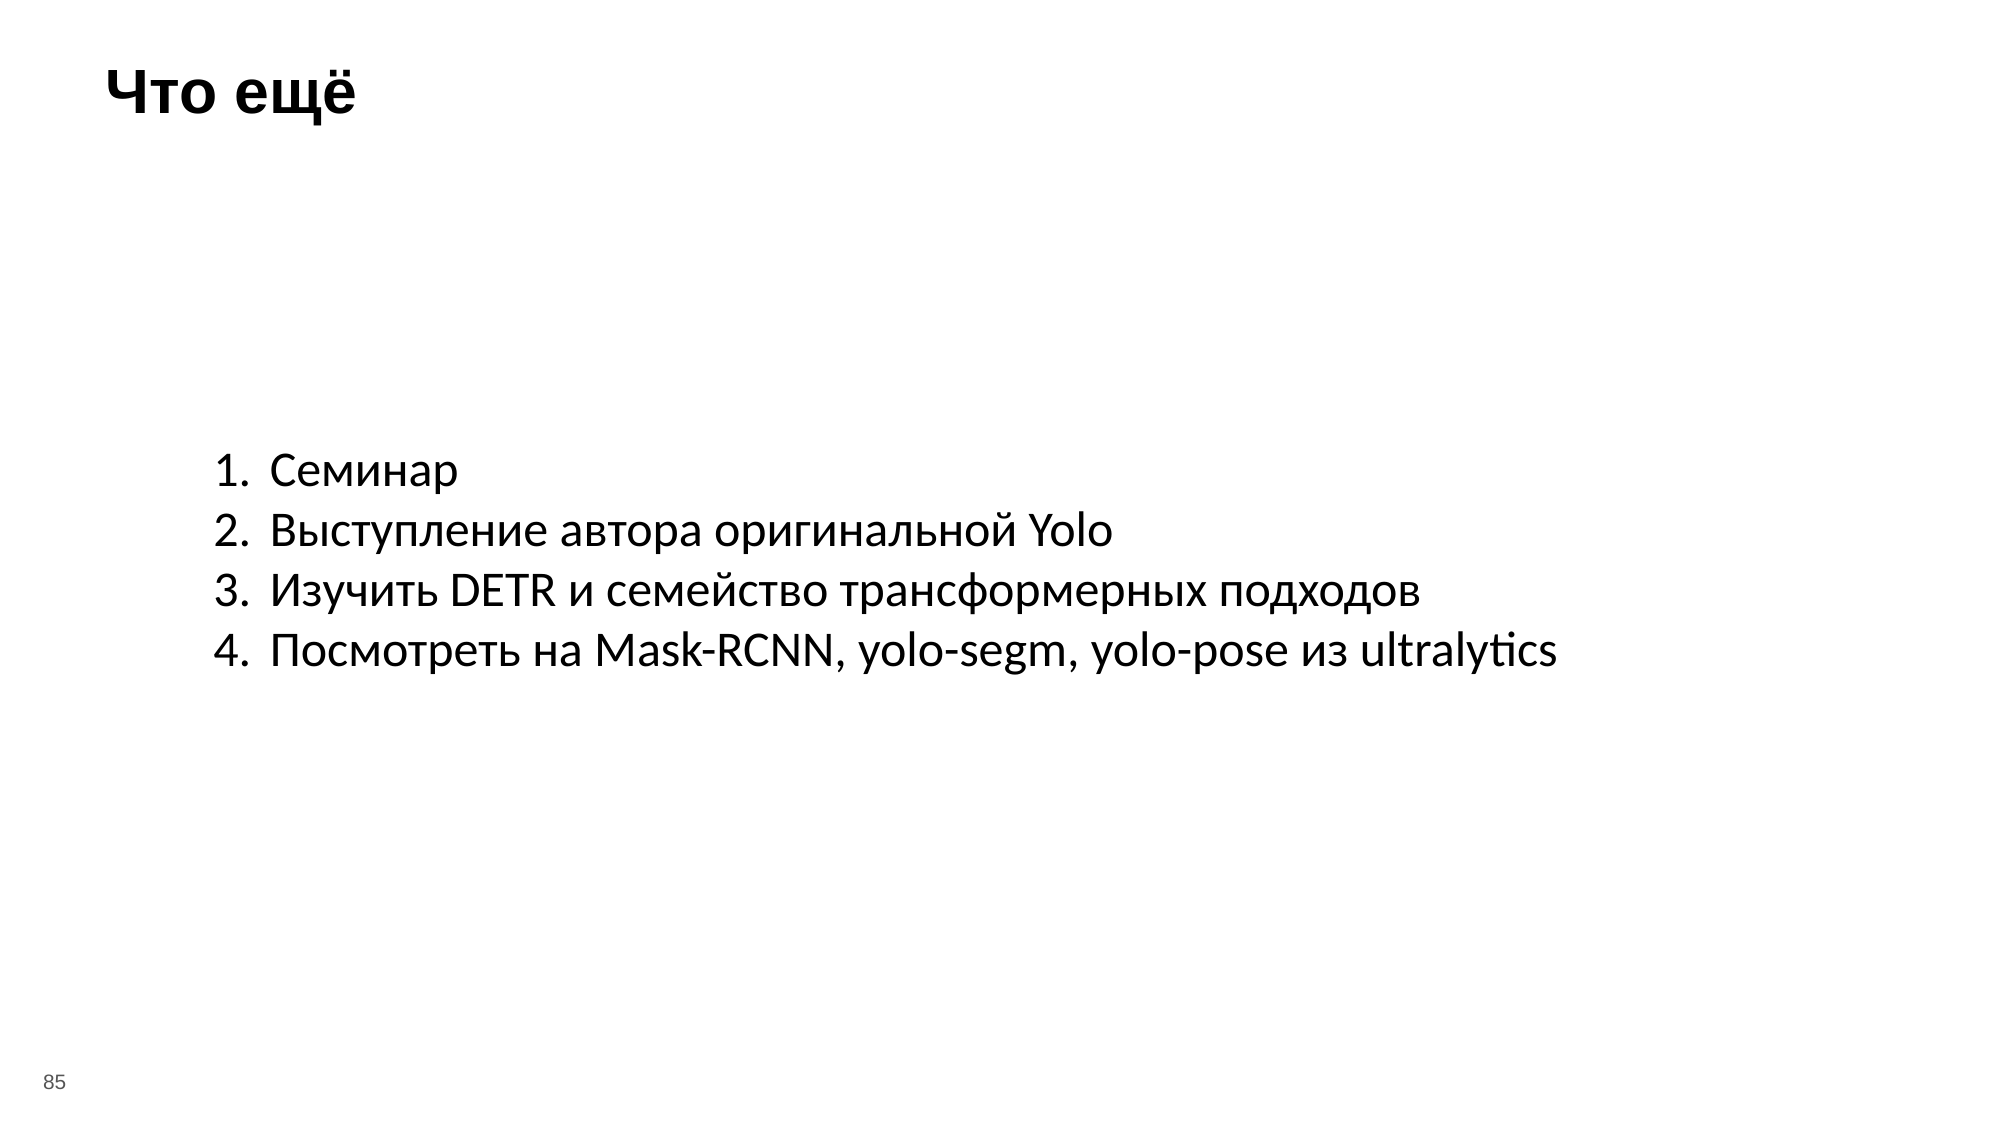

Что ещё
Семинар
Выступление автора оригинальной Yolo
Изучить DETR и семейство трансформерных подходов
Посмотреть на Mask-RCNN, yolo-segm, yolo-pose из ultralytics
85